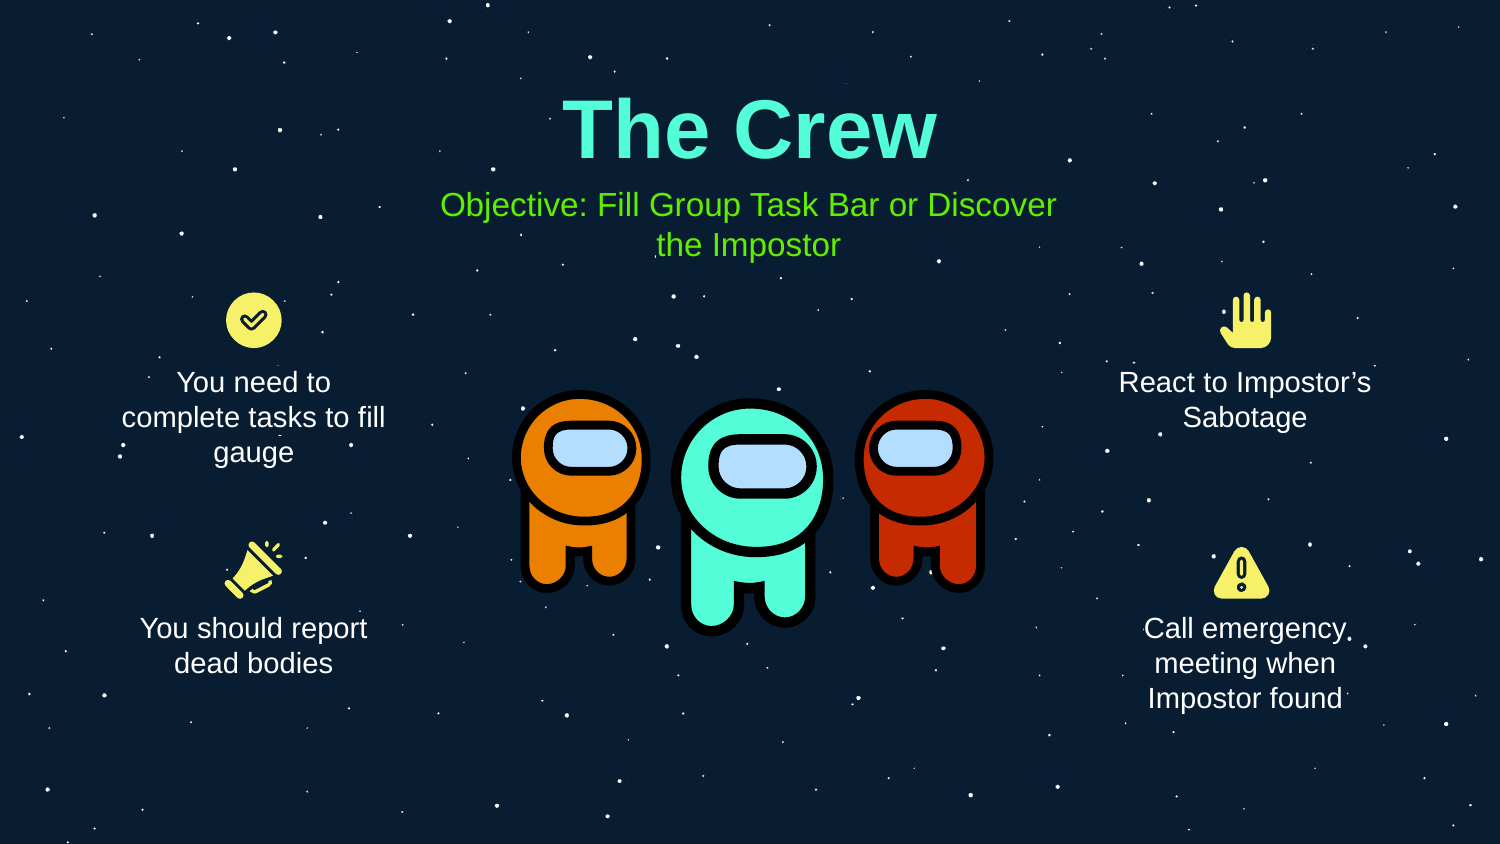

# The Crew
Objective: Fill Group Task Bar or Discover the Impostor

You need to complete tasks to fill gauge
React to Impostor’s Sabotage

You should report dead bodies
Call emergency meeting when Impostor found